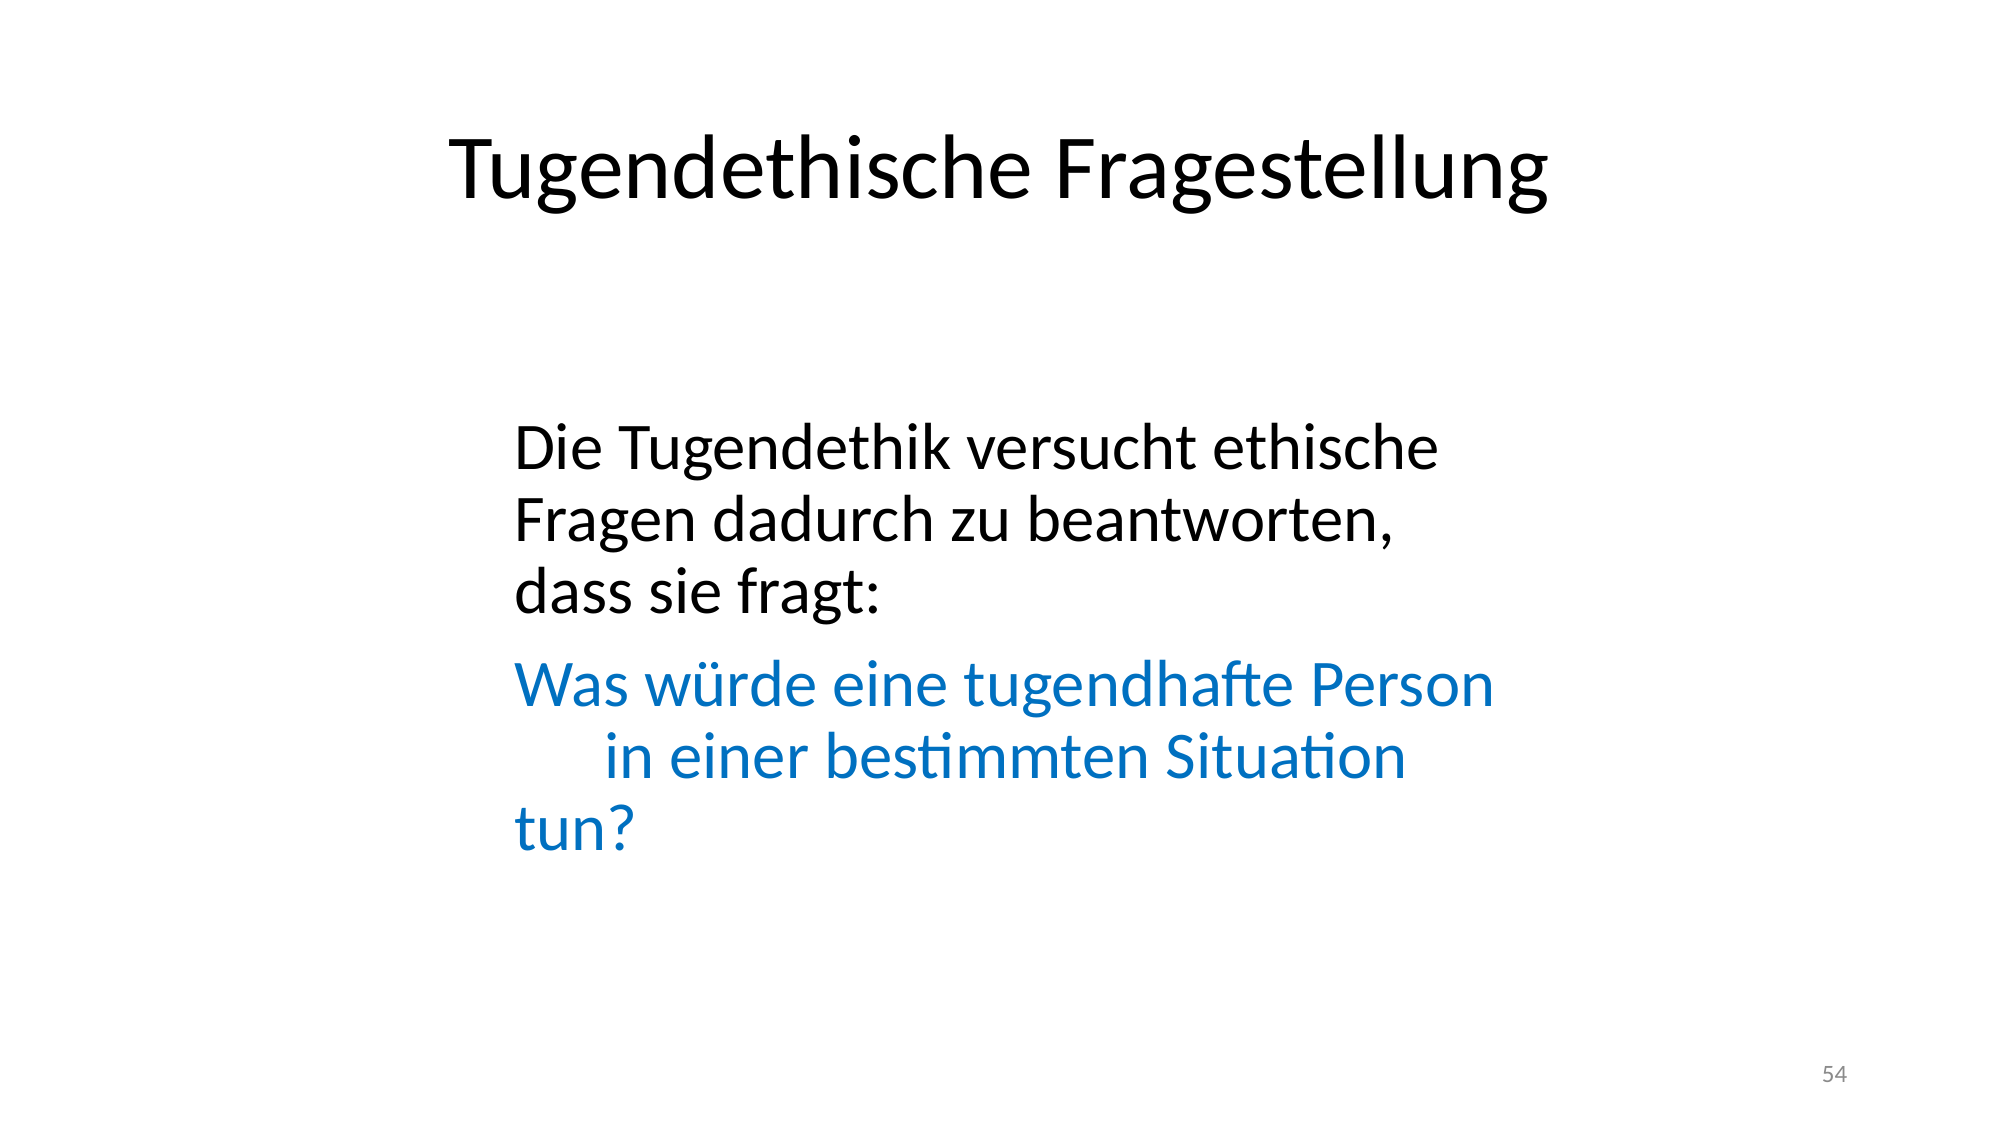

# Tugendethische Fragestellung
Die Tugendethik versucht ethische Fragen dadurch zu beantworten, dass sie fragt:
Was würde eine tugendhafte Person        in einer bestimmten Situation tun?
54